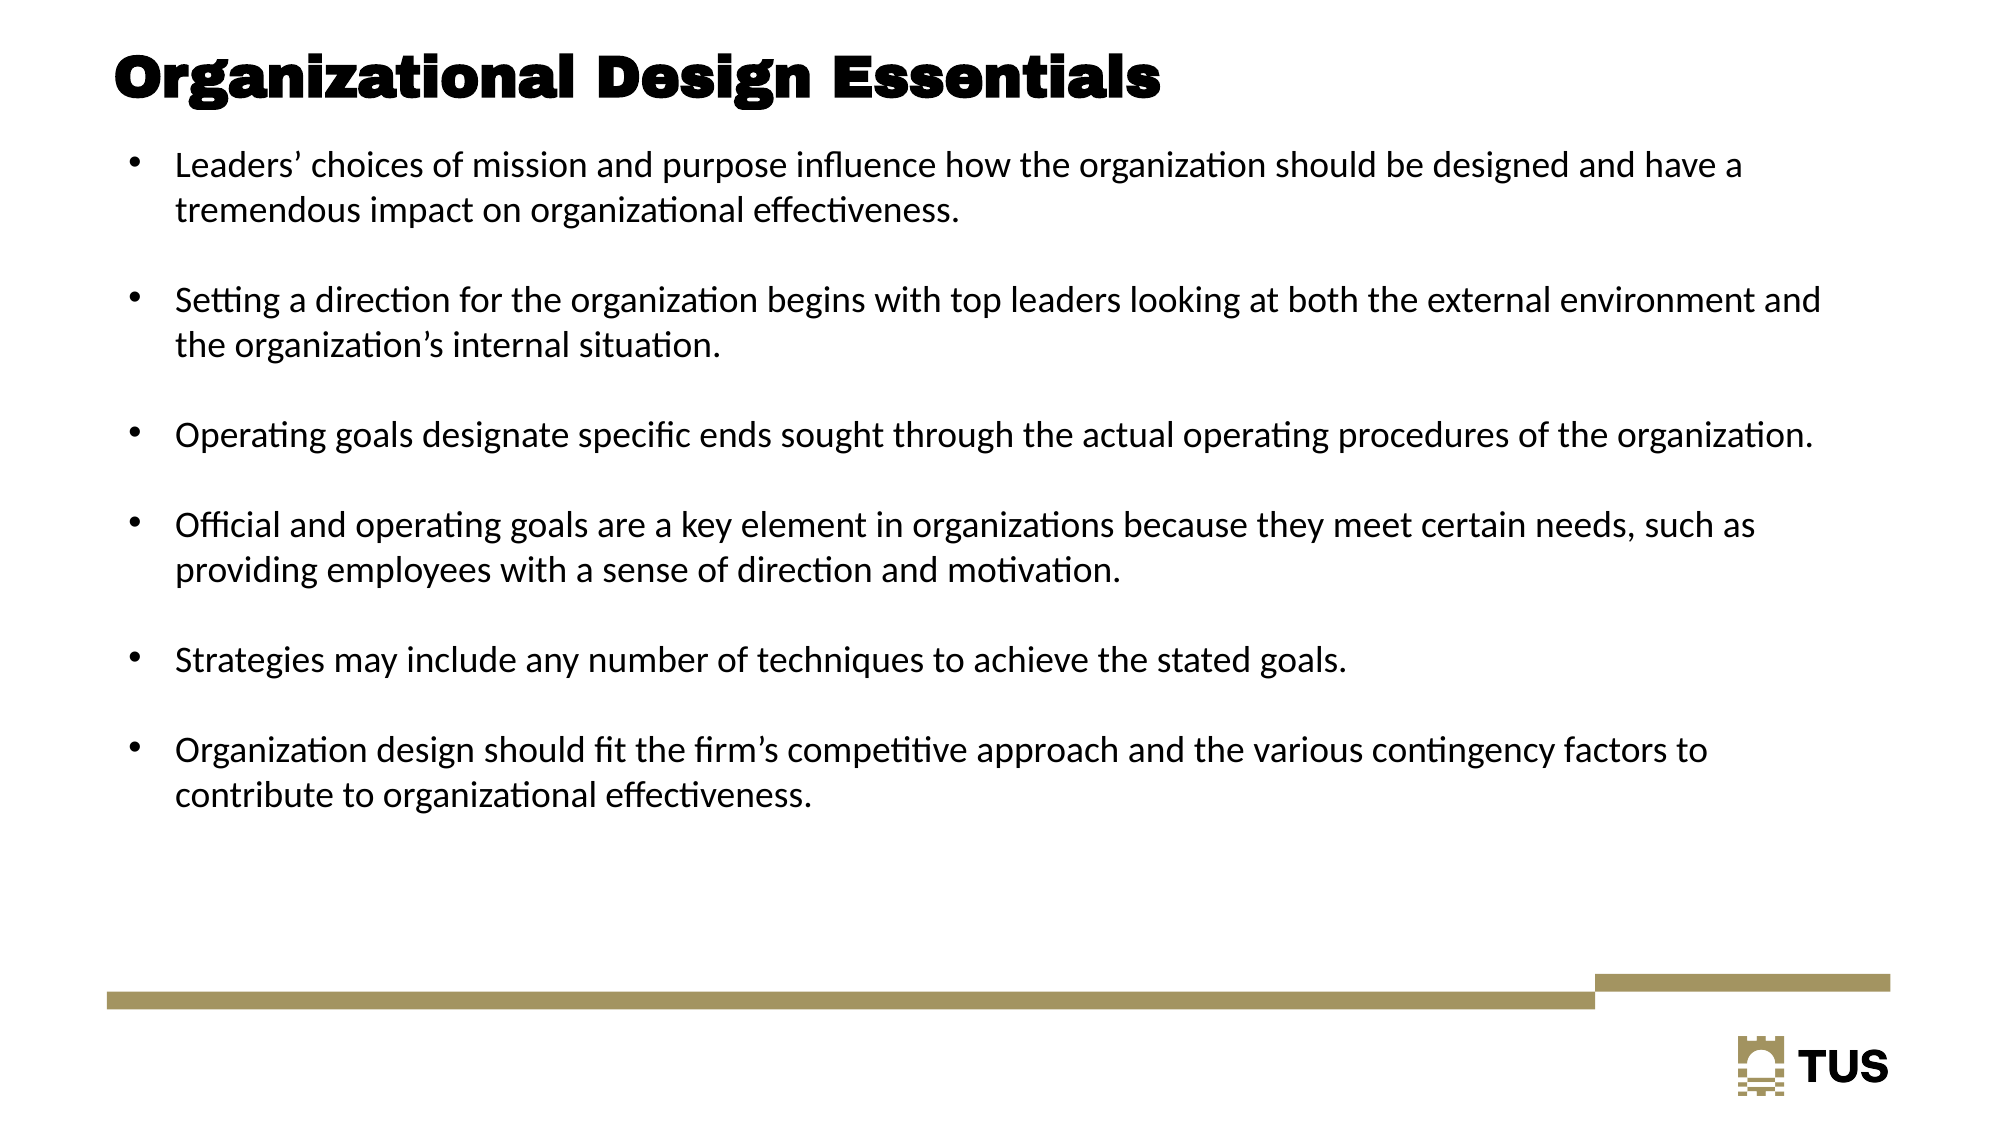

# Organizational Design Essentials
Leaders’ choices of mission and purpose influence how the organization should be designed and have a tremendous impact on organizational effectiveness.

Setting a direction for the organization begins with top leaders looking at both the external environment and the organization’s internal situation.

Operating goals designate specific ends sought through the actual operating procedures of the organization.

Official and operating goals are a key element in organizations because they meet certain needs, such as providing employees with a sense of direction and motivation.

Strategies may include any number of techniques to achieve the stated goals.

Organization design should fit the firm’s competitive approach and the various contingency factors to contribute to organizational effectiveness.